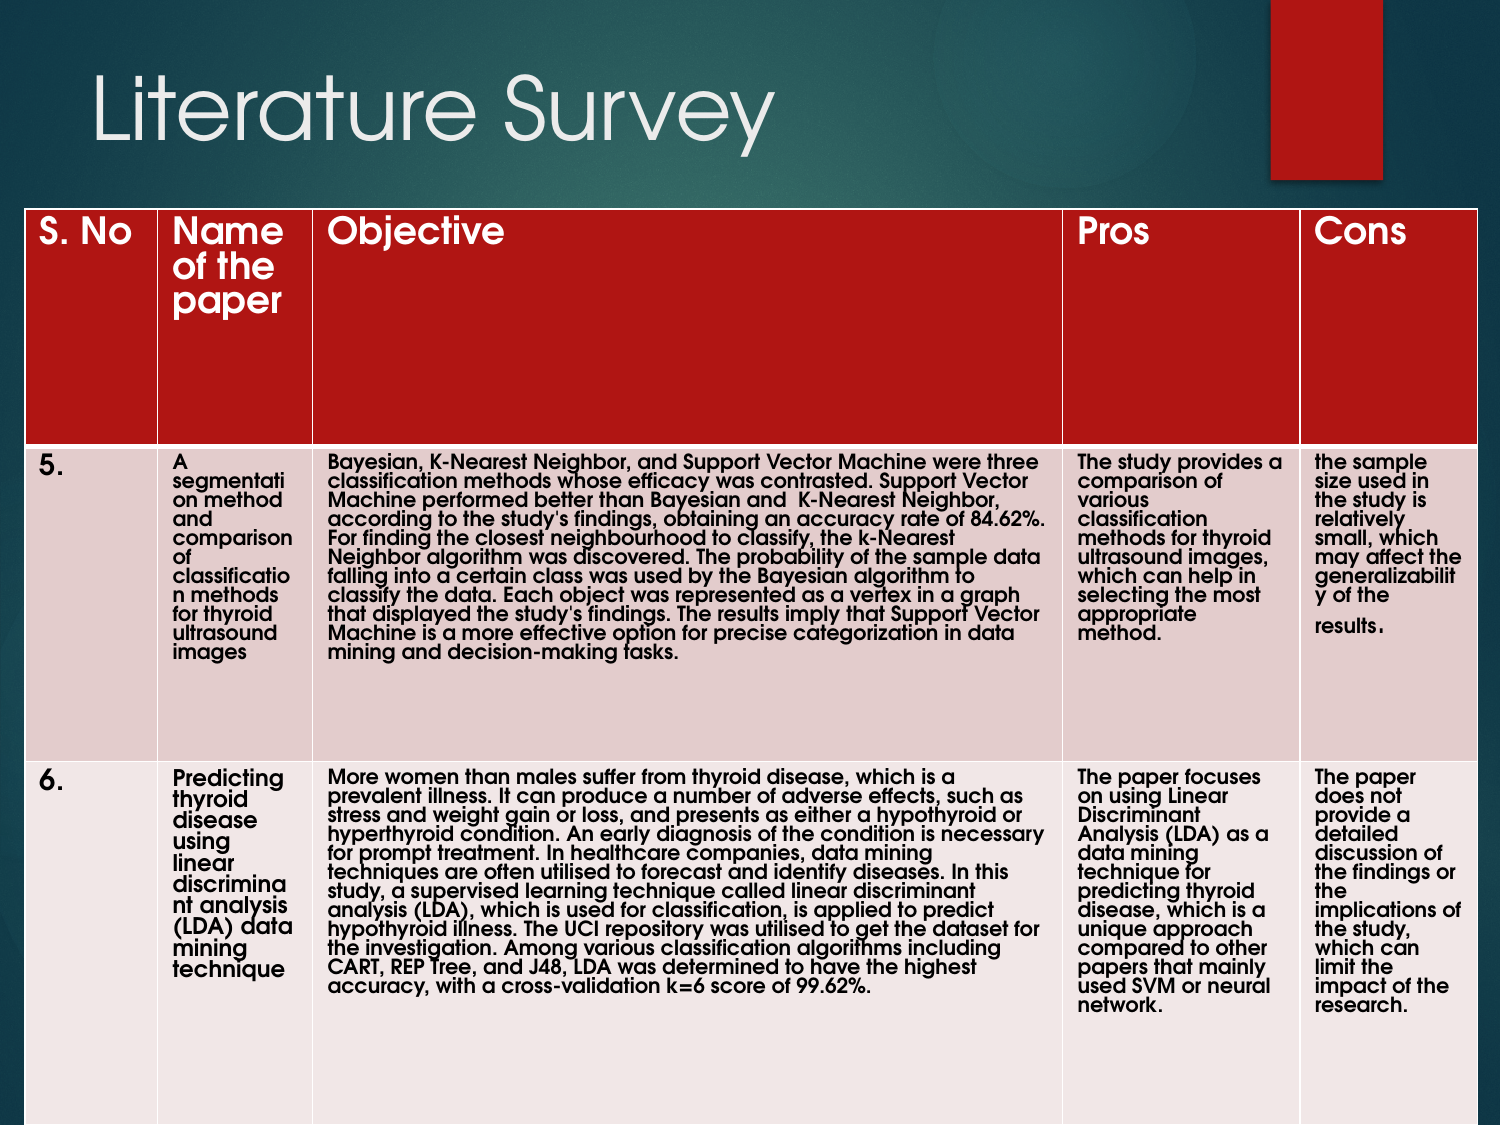

# Literature Survey
| S. No | Name of the paper | Objective | Pros | Cons |
| --- | --- | --- | --- | --- |
| 5. | A segmentation method and comparison of classification methods for thyroid ultrasound images | Bayesian, K-Nearest Neighbor, and Support Vector Machine were three classification methods whose efficacy was contrasted. Support Vector Machine performed better than Bayesian and K-Nearest Neighbor, according to the study's findings, obtaining an accuracy rate of 84.62%. For finding the closest neighbourhood to classify, the k-Nearest Neighbor algorithm was discovered. The probability of the sample data falling into a certain class was used by the Bayesian algorithm to classify the data. Each object was represented as a vertex in a graph that displayed the study's findings. The results imply that Support Vector Machine is a more effective option for precise categorization in data mining and decision-making tasks. | The study provides a comparison of various classification methods for thyroid ultrasound images, which can help in selecting the most appropriate method. | the sample size used in the study is relatively small, which may affect the generalizability of the results. |
| 6. | Predicting thyroid disease using linear discriminant analysis (LDA) data mining technique | More women than males suffer from thyroid disease, which is a prevalent illness. It can produce a number of adverse effects, such as stress and weight gain or loss, and presents as either a hypothyroid or hyperthyroid condition. An early diagnosis of the condition is necessary for prompt treatment. In healthcare companies, data mining techniques are often utilised to forecast and identify diseases. In this study, a supervised learning technique called linear discriminant analysis (LDA), which is used for classification, is applied to predict hypothyroid illness. The UCI repository was utilised to get the dataset for the investigation. Among various classification algorithms including CART, REP Tree, and J48, LDA was determined to have the highest accuracy, with a cross-validation k=6 score of 99.62%. | The paper focuses on using Linear Discriminant Analysis (LDA) as a data mining technique for predicting thyroid disease, which is a unique approach compared to other papers that mainly used SVM or neural network. | The paper does not provide a detailed discussion of the findings or the implications of the study, which can limit the impact of the research. |